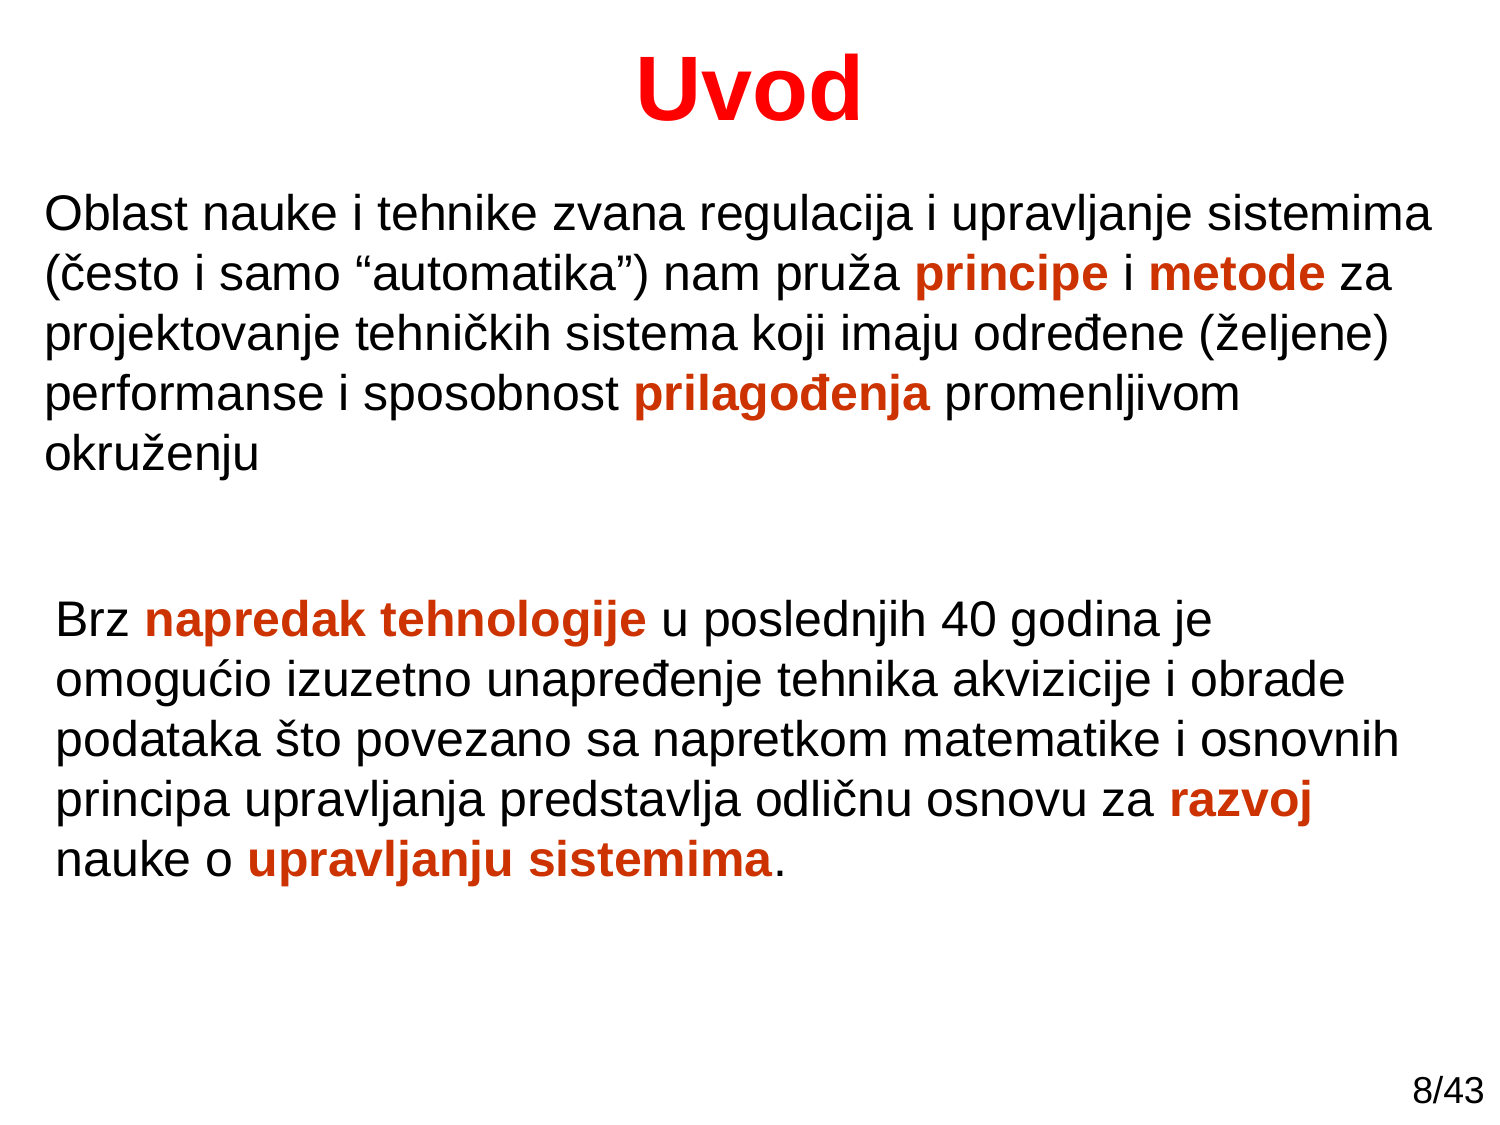

# Uvod
Oblast nauke i tehnike zvana regulacija i upravljanje sistemima (često i samo “automatika”) nam pruža principe i metode za projektovanje tehničkih sistema koji imaju određene (željene) performanse i sposobnost prilagođenja promenljivom okruženju
Brz napredak tehnologije u poslednjih 40 godina je omogućio izuzetno unapređenje tehnika akvizicije i obrade podataka što povezano sa napretkom matematike i osnovnih principa upravljanja predstavlja odličnu osnovu za razvoj nauke o upravljanju sistemima.
8/43